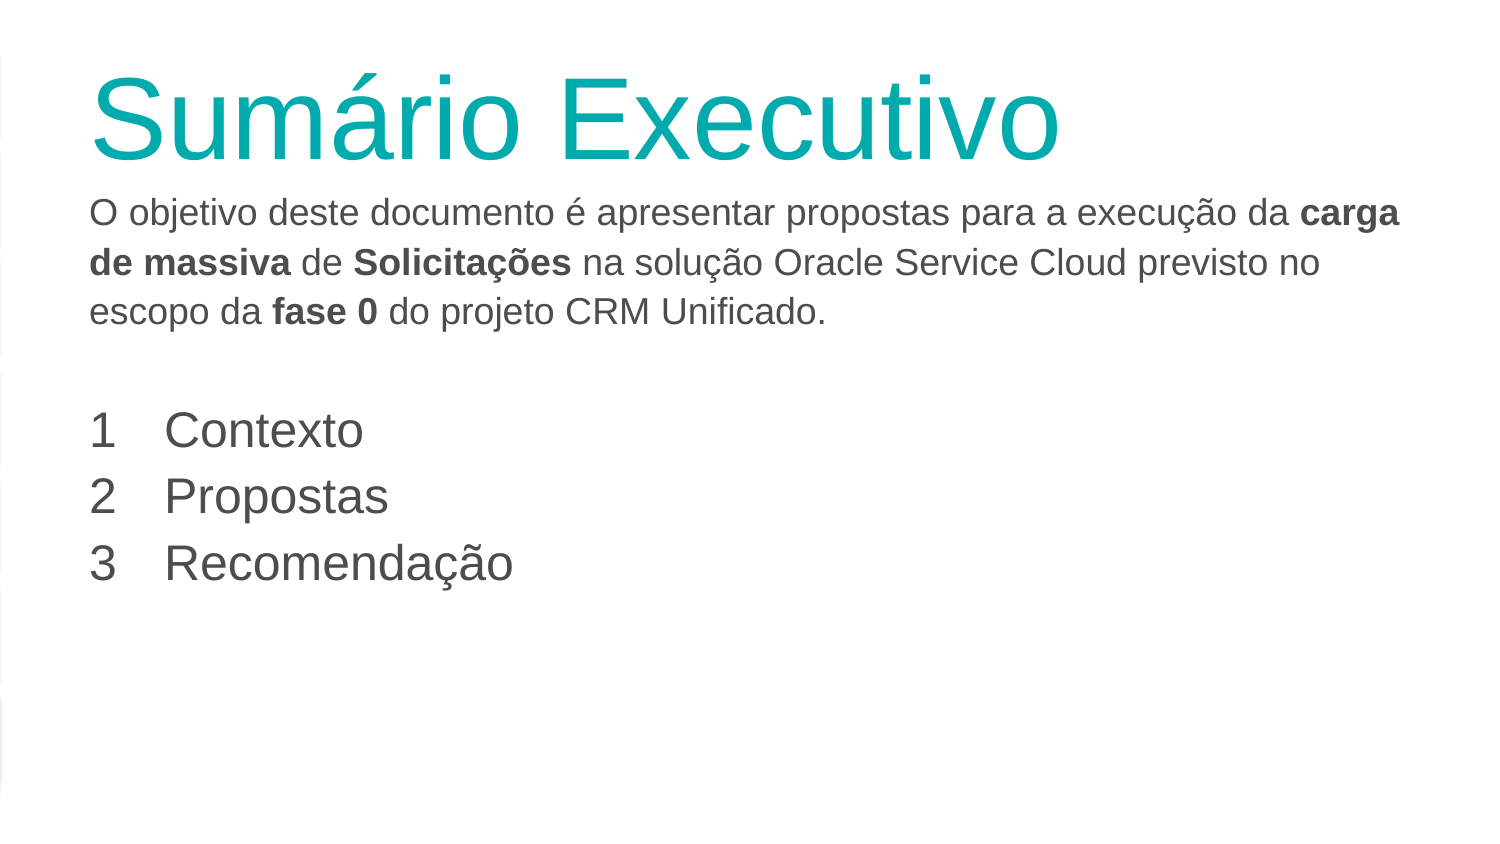

# Sumário Executivo
O objetivo deste documento é apresentar propostas para a execução da carga de massiva de Solicitações na solução Oracle Service Cloud previsto no escopo da fase 0 do projeto CRM Unificado.
Contexto
Propostas
Recomendação